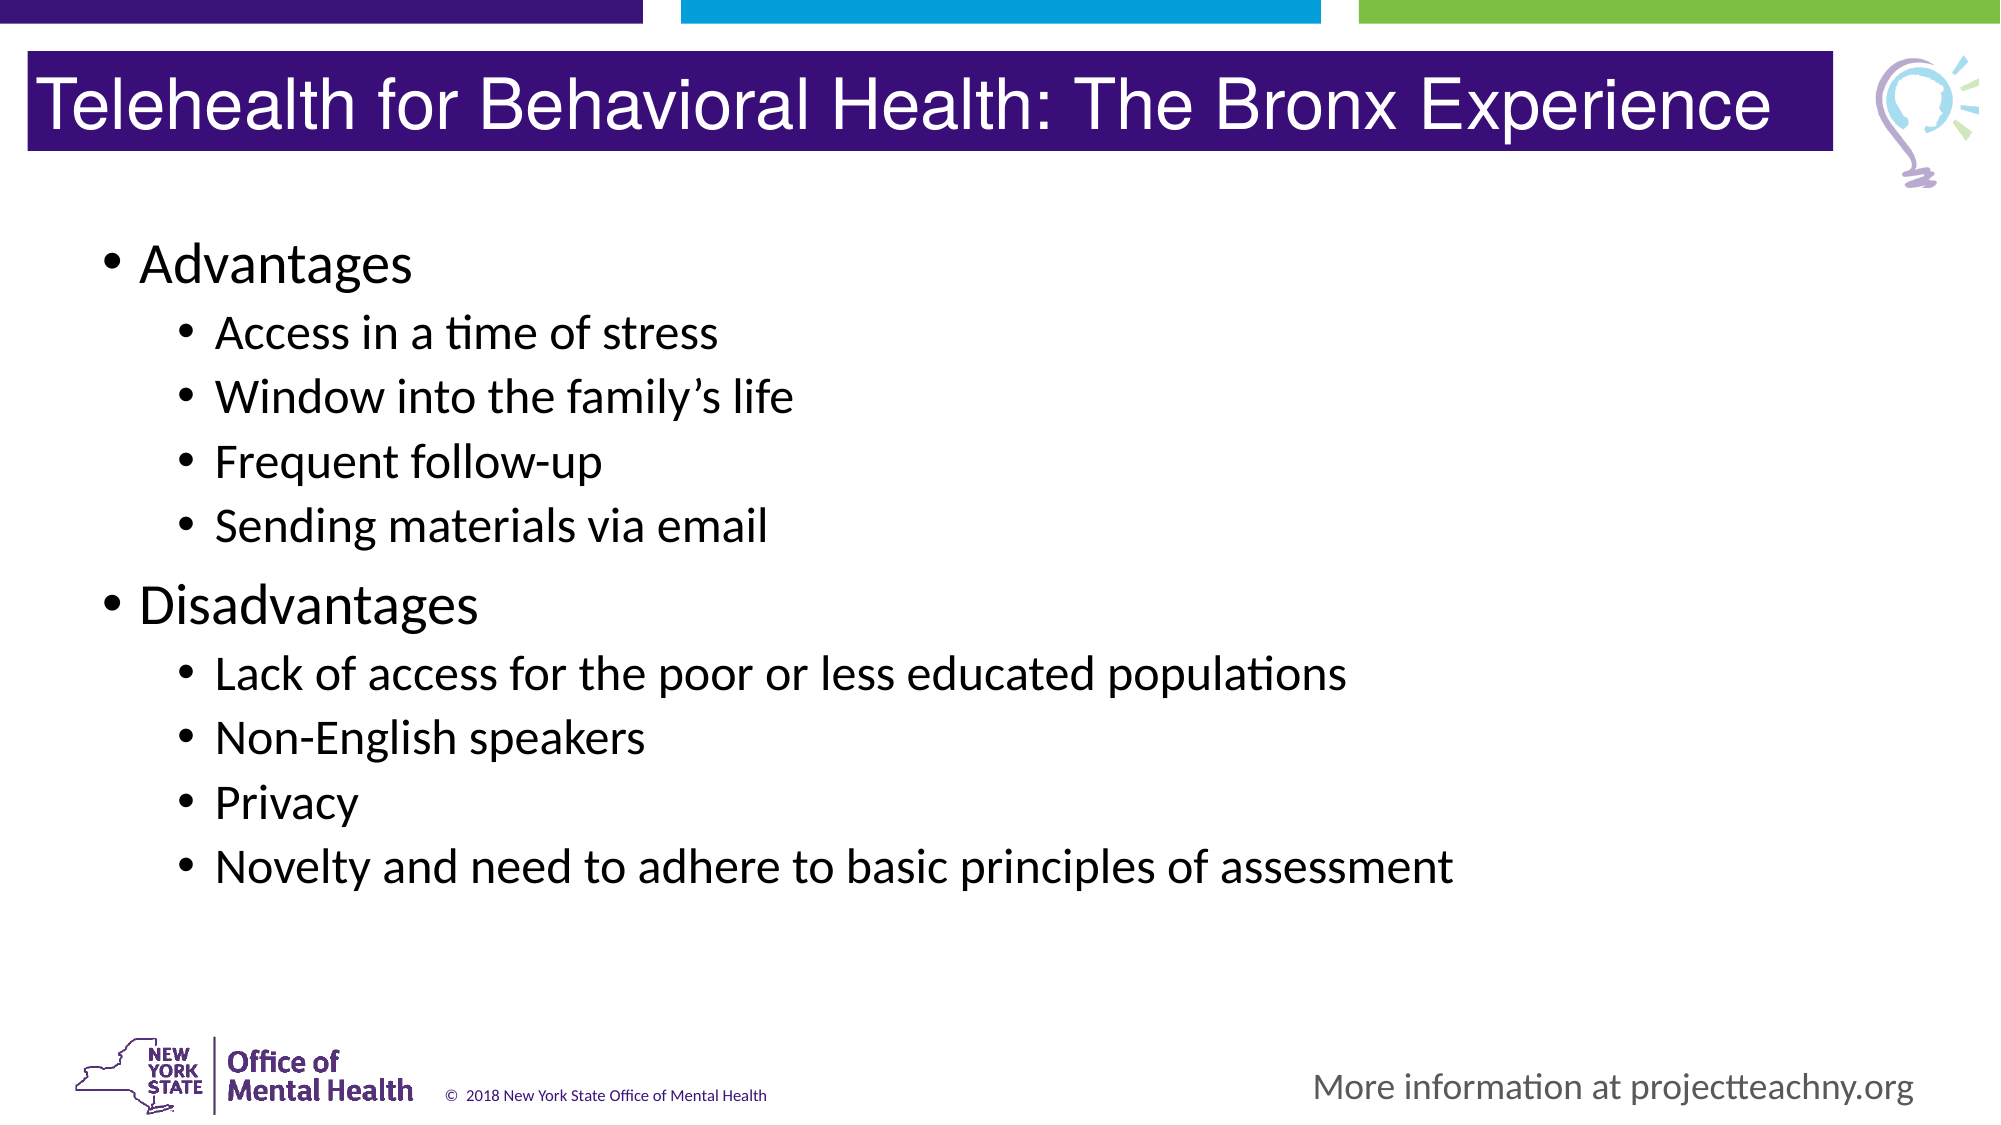

Telehealth for Behavioral Health: The Bronx Experience

Advantages
Access in a time of stress
Window into the family’s life
Frequent follow-up
Sending materials via email
Disadvantages
Lack of access for the poor or less educated populations
Non-English speakers
Privacy
Novelty and need to adhere to basic principles of assessment